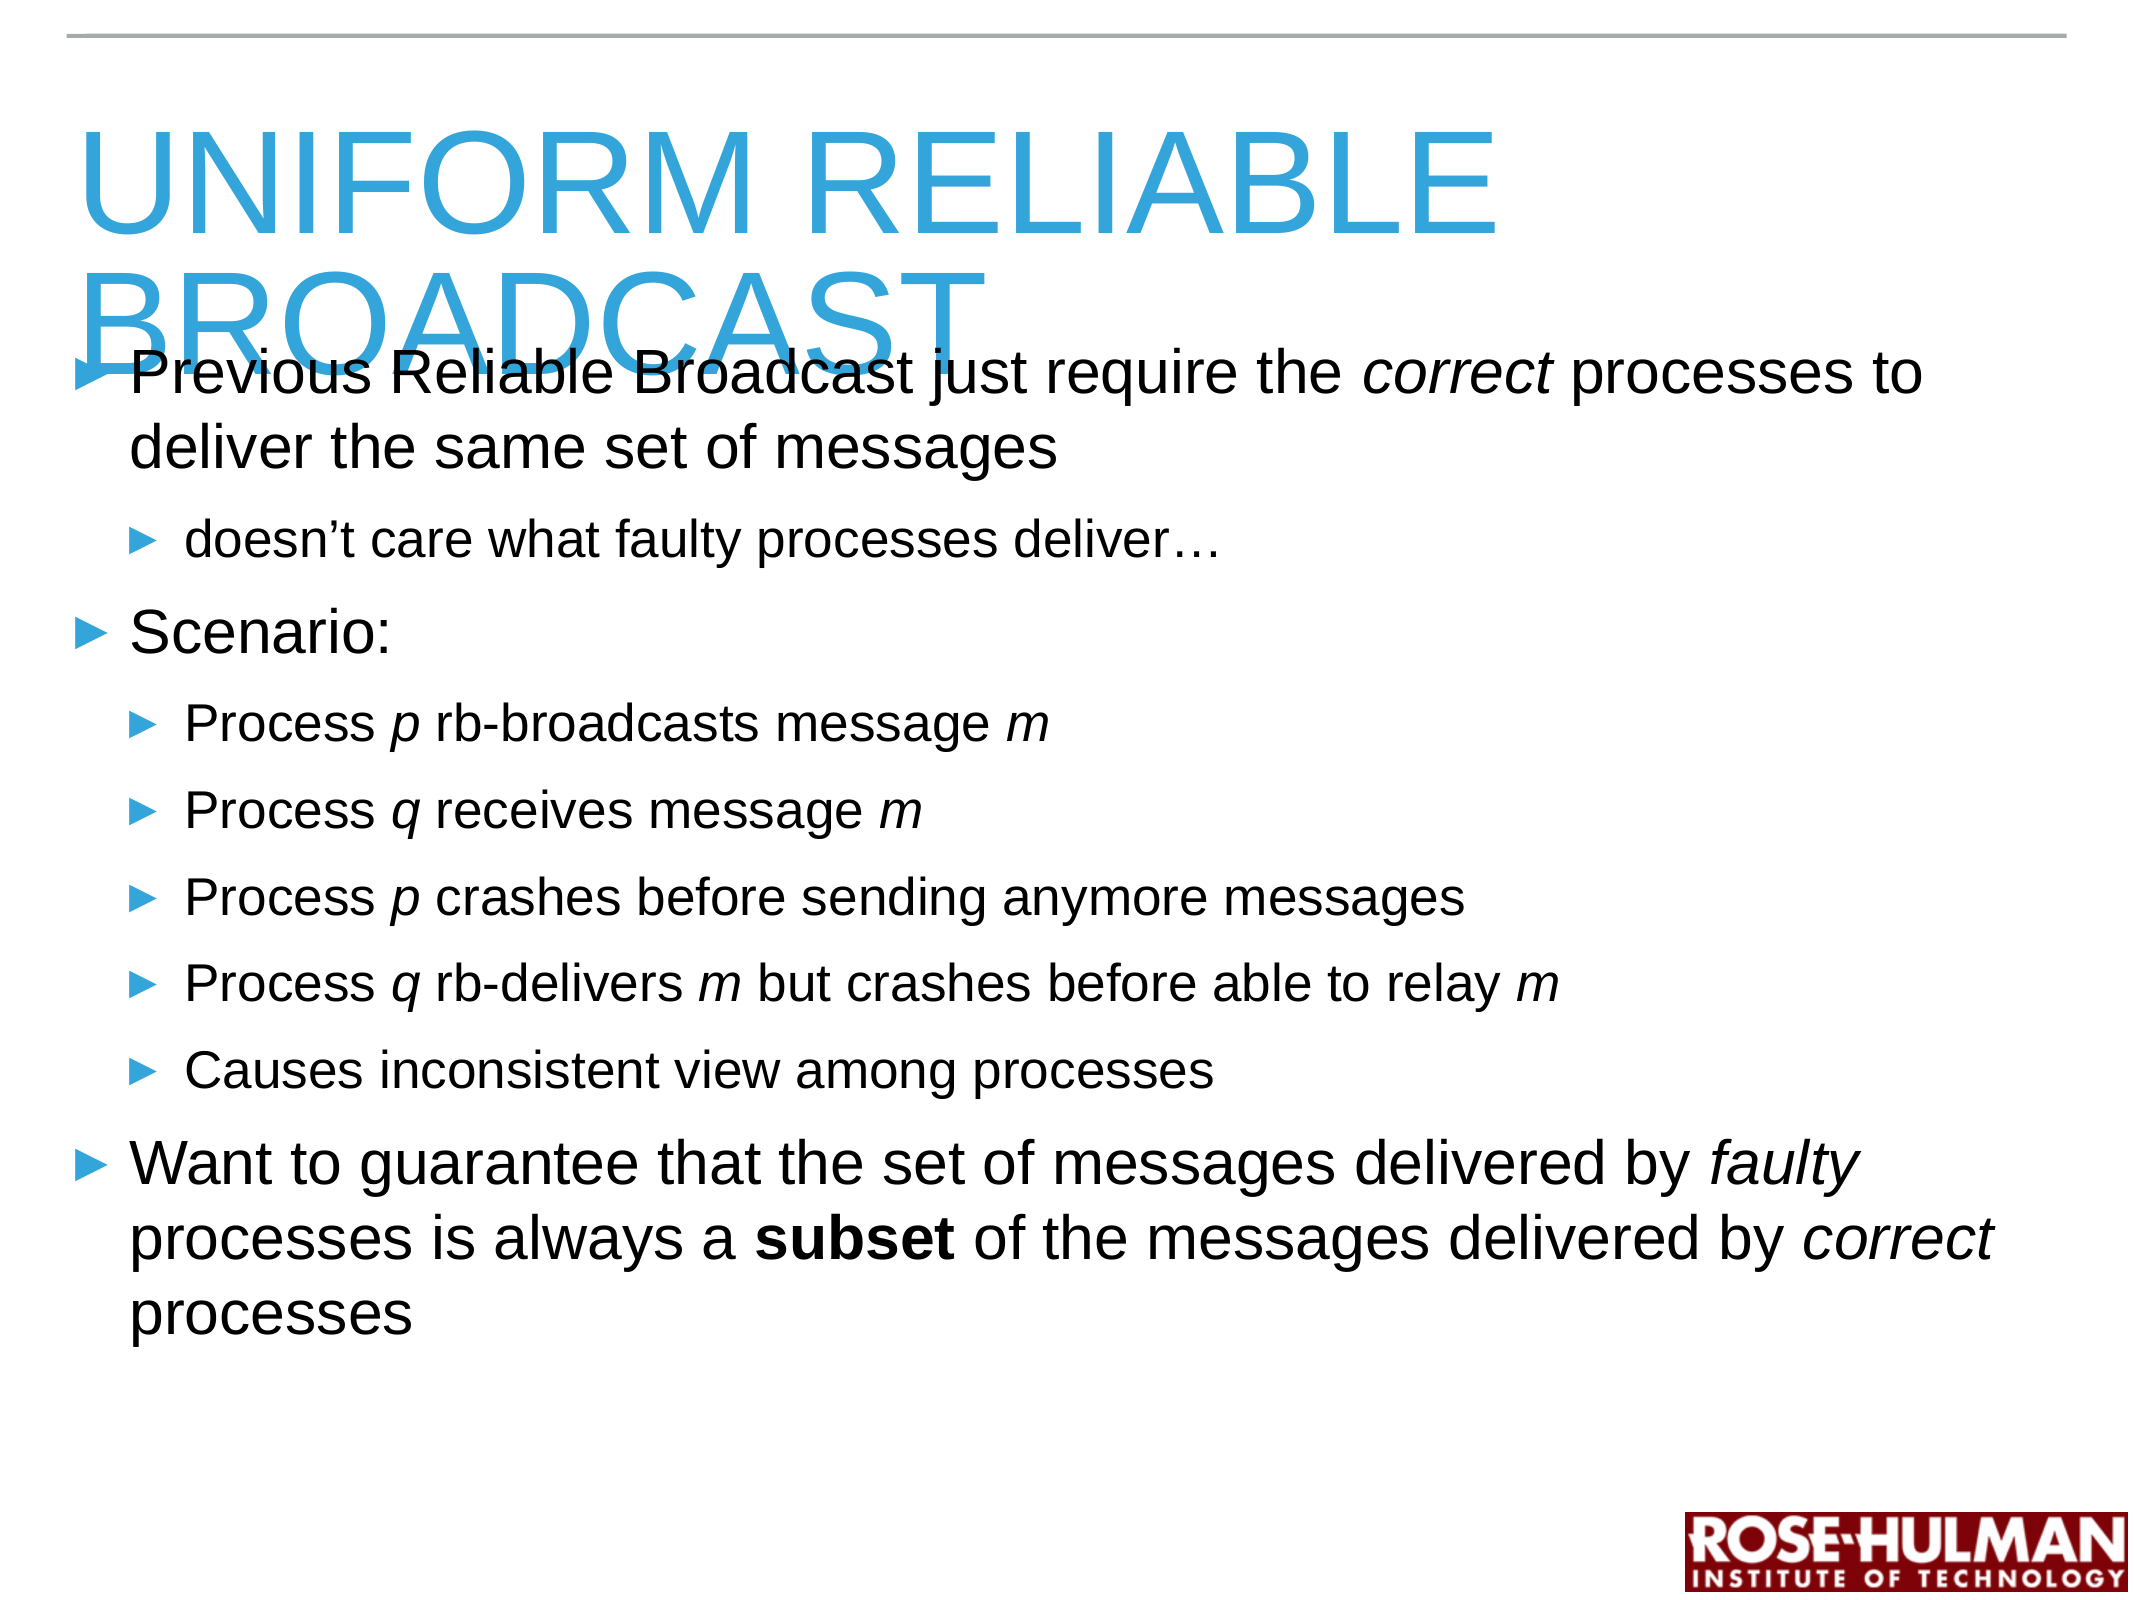

# uniform reliable broadcast
Previous Reliable Broadcast just require the correct processes to deliver the same set of messages
doesn’t care what faulty processes deliver…
Scenario:
Process p rb-broadcasts message m
Process q receives message m
Process p crashes before sending anymore messages
Process q rb-delivers m but crashes before able to relay m
Causes inconsistent view among processes
Want to guarantee that the set of messages delivered by faulty processes is always a subset of the messages delivered by correct processes
19